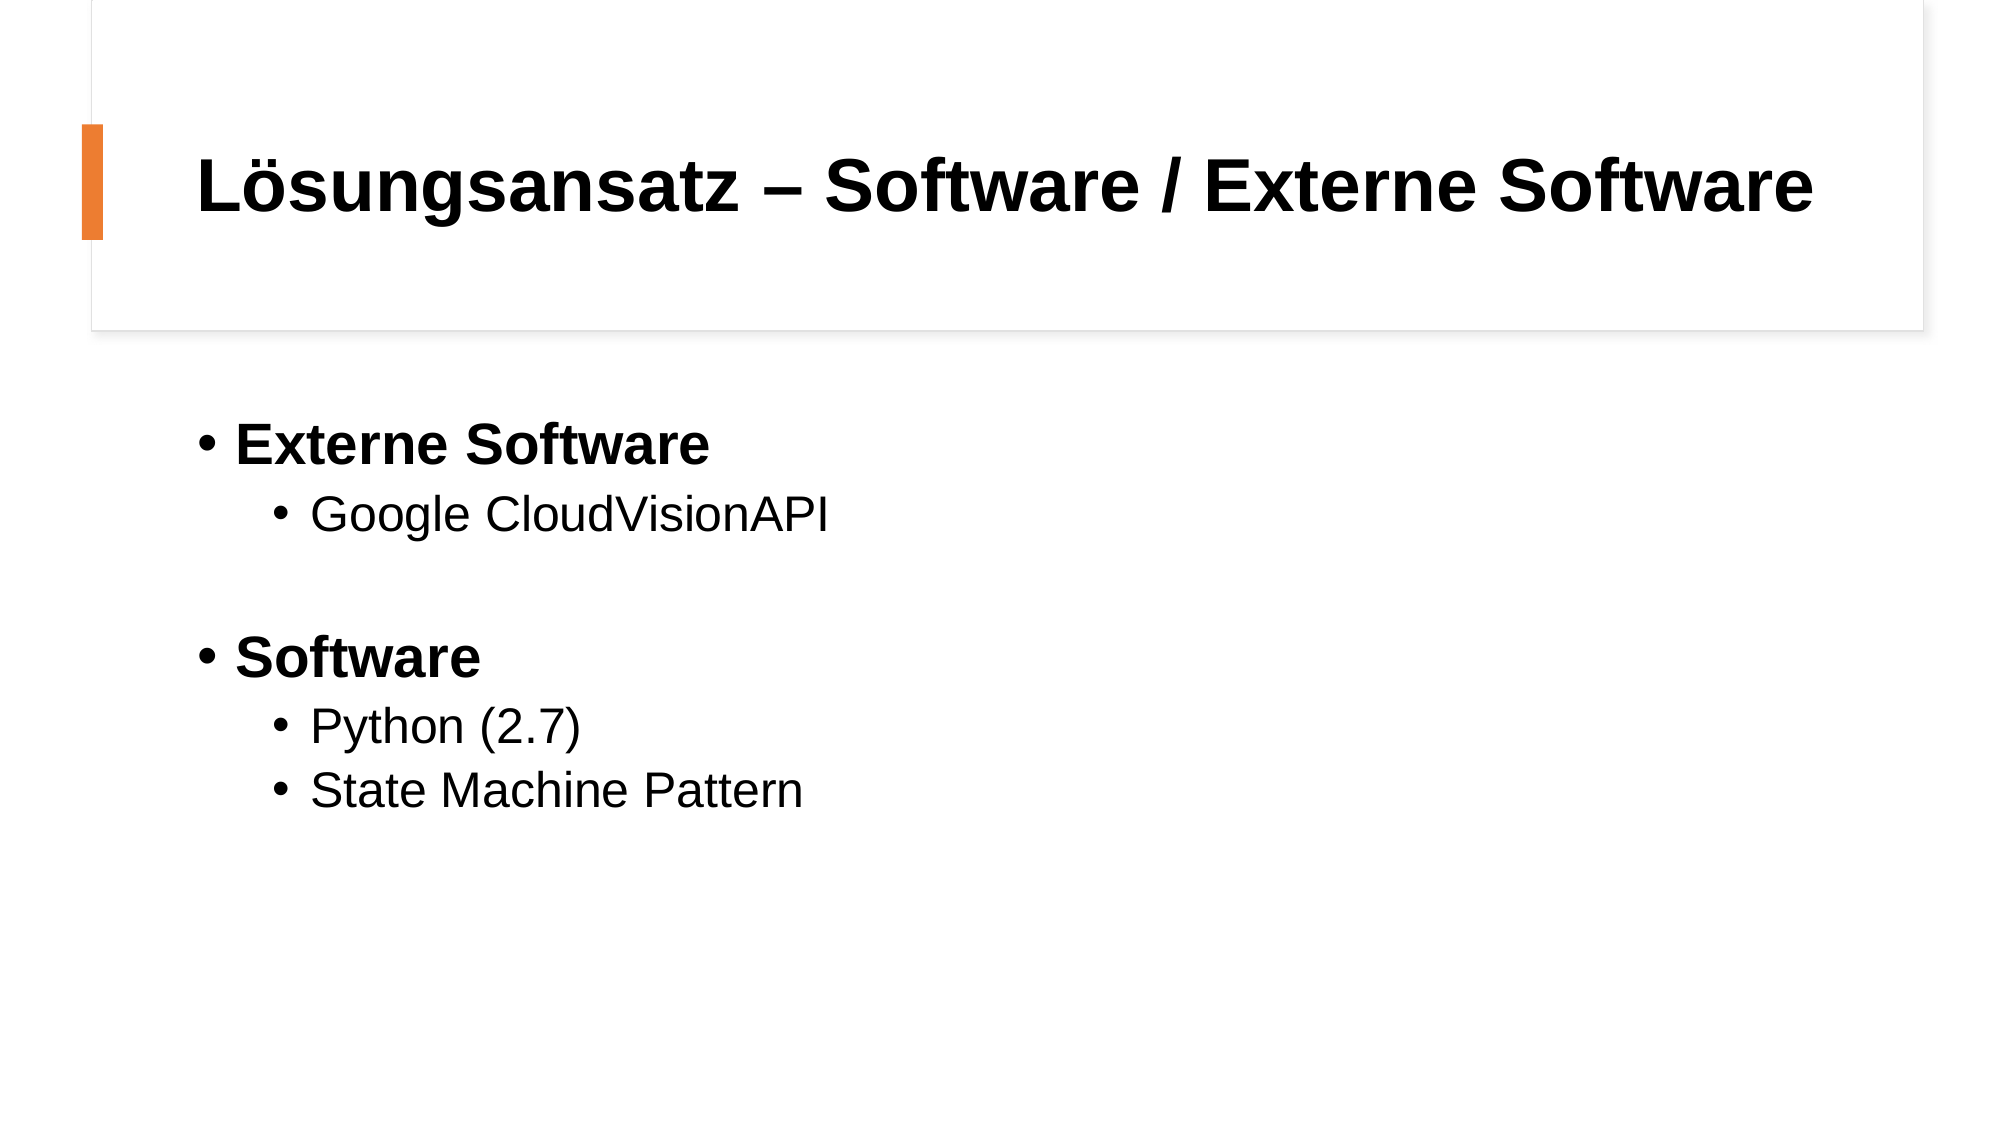

# Lösungsansatz – Software / Externe Software

Externe Software
Google CloudVisionAPI

Software
Python (2.7)
State Machine Pattern